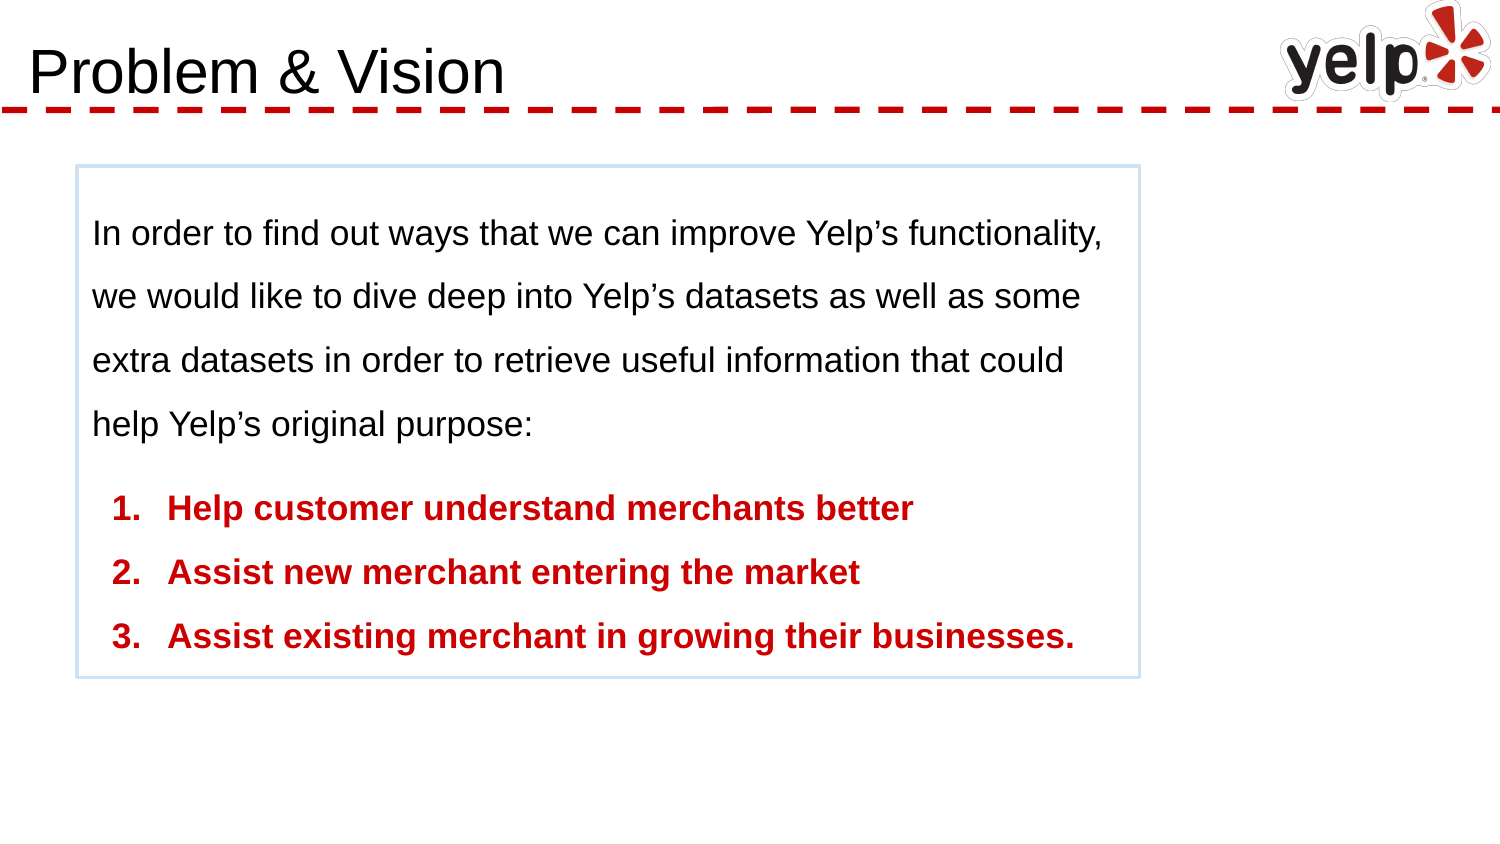

# Problem & Vision
In order to find out ways that we can improve Yelp’s functionality, we would like to dive deep into Yelp’s datasets as well as some extra datasets in order to retrieve useful information that could help Yelp’s original purpose:
Help customer understand merchants better
Assist new merchant entering the market
Assist existing merchant in growing their businesses.